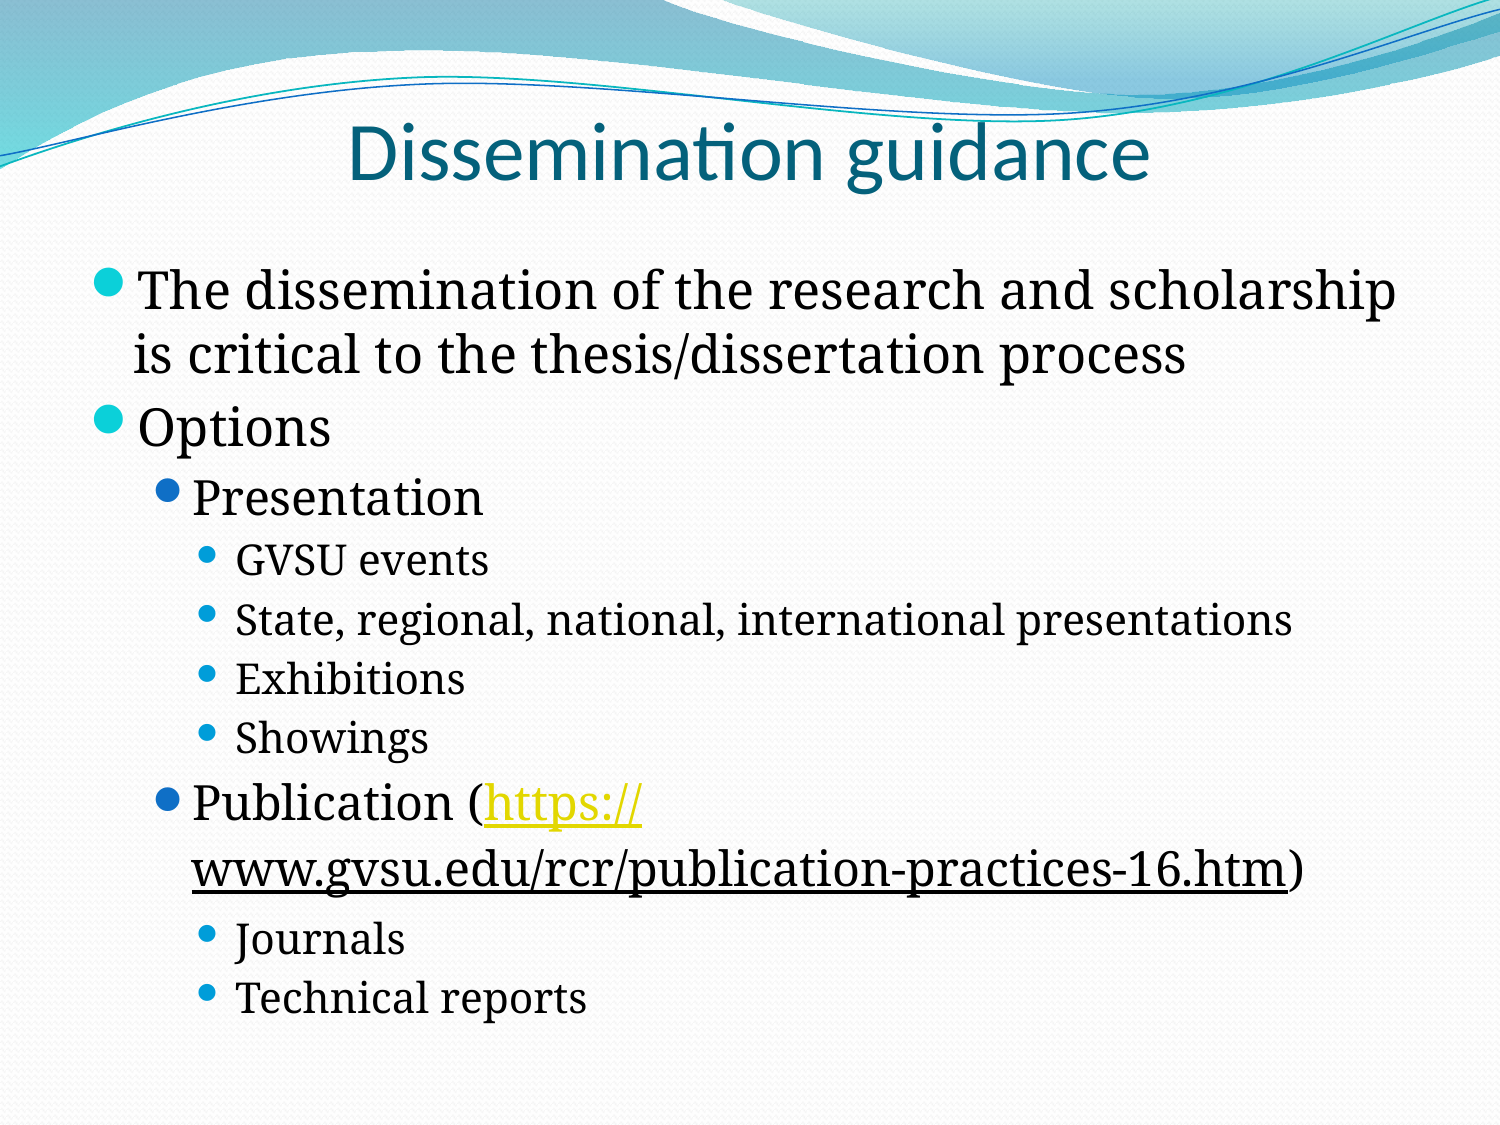

# Dissemination guidance
The dissemination of the research and scholarship is critical to the thesis/dissertation process
Options
Presentation
GVSU events
State, regional, national, international presentations
Exhibitions
Showings
Publication (https://www.gvsu.edu/rcr/publication-practices-16.htm)
Journals
Technical reports